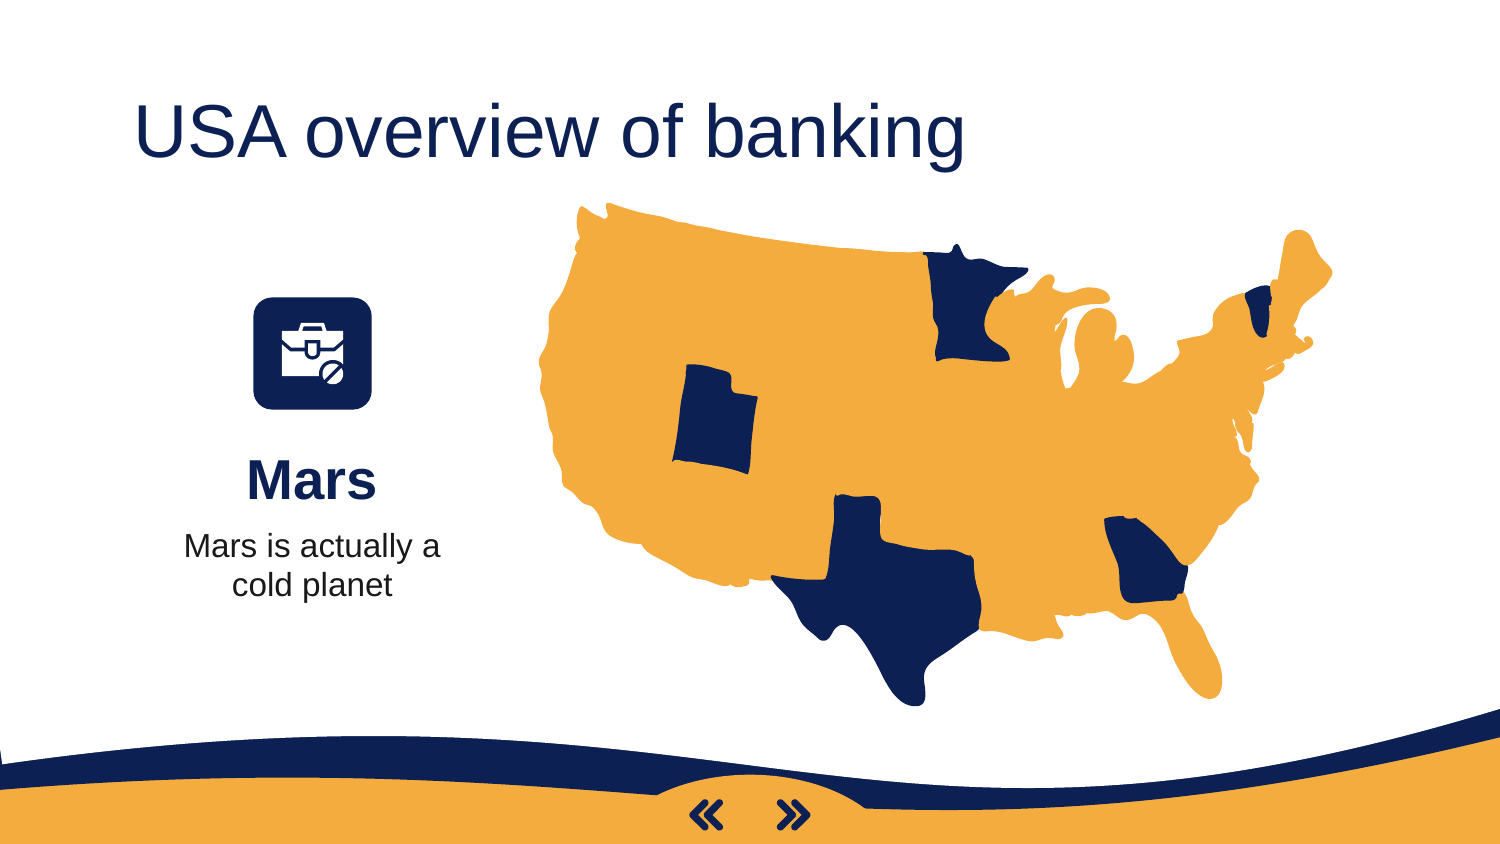

# USA overview of banking

Mars
Mars is actually a cold planet